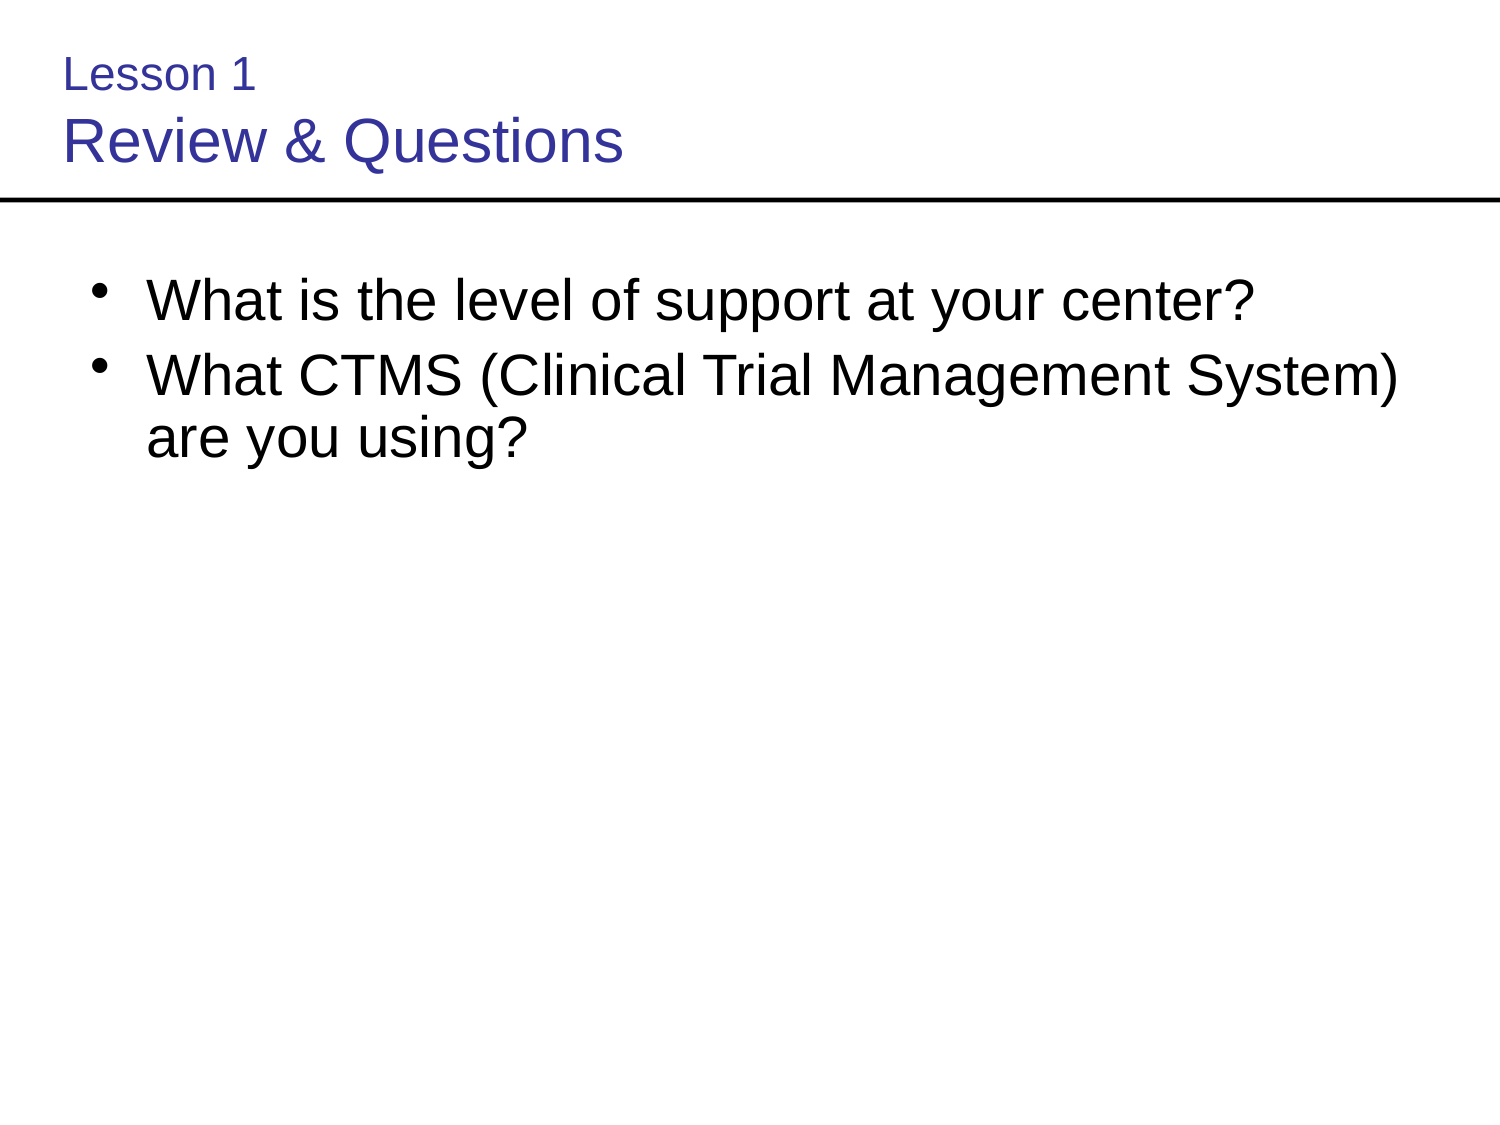

# Lesson 1 Review & Questions
What is the level of support at your center?
What CTMS (Clinical Trial Management System) are you using?